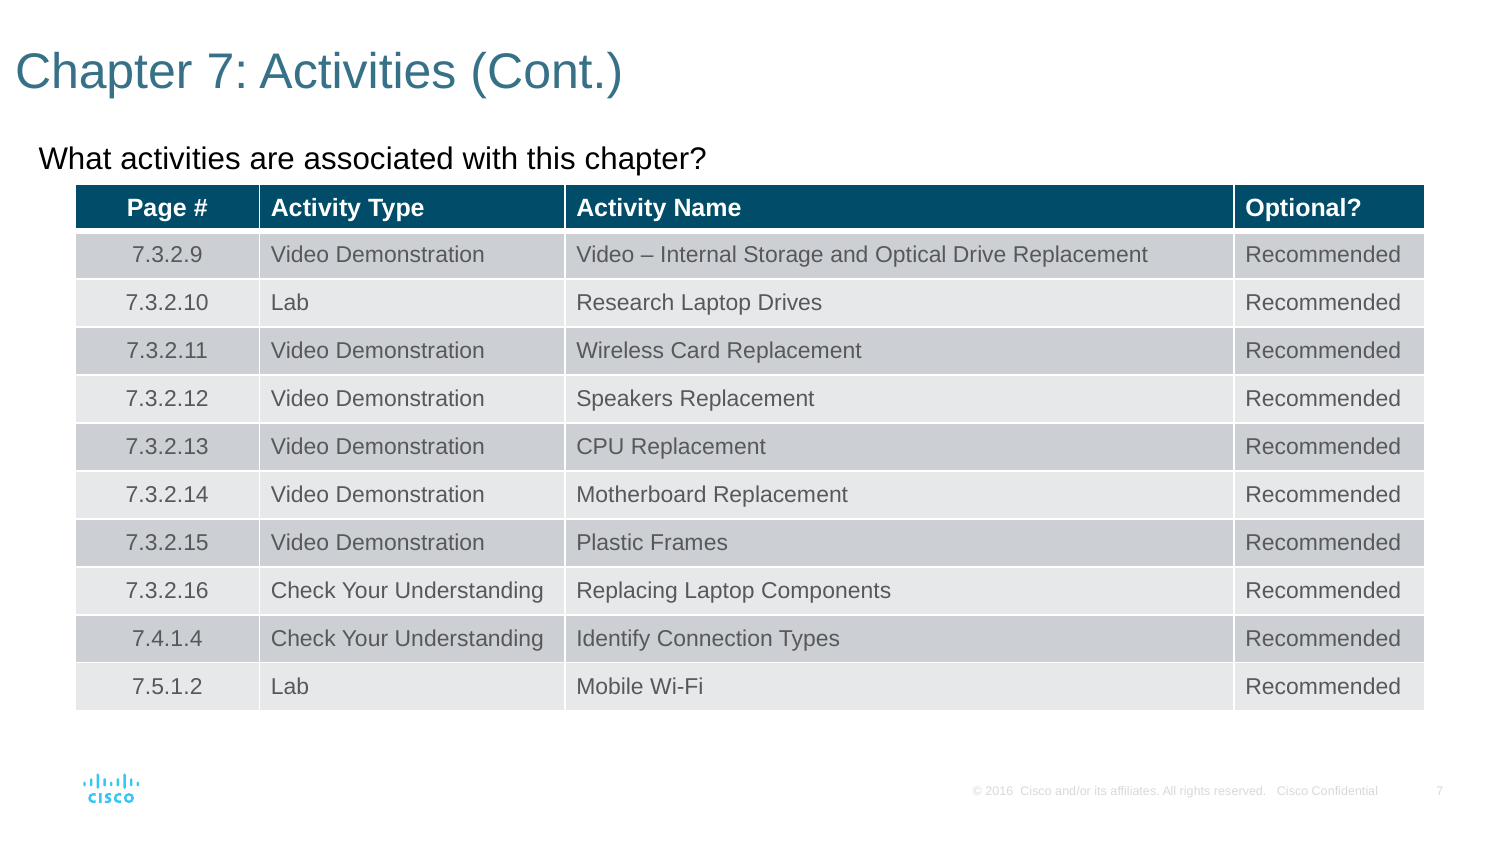

# Chapter 7: Activities (Cont.)
What activities are associated with this chapter?

| Page # | Activity Type | Activity Name | Optional? |
| --- | --- | --- | --- |
| 7.3.2.9 | Video Demonstration | Video – Internal Storage and Optical Drive Replacement | Recommended |
| 7.3.2.10 | Lab | Research Laptop Drives | Recommended |
| 7.3.2.11 | Video Demonstration | Wireless Card Replacement | Recommended |
| 7.3.2.12 | Video Demonstration | Speakers Replacement | Recommended |
| 7.3.2.13 | Video Demonstration | CPU Replacement | Recommended |
| 7.3.2.14 | Video Demonstration | Motherboard Replacement | Recommended |
| 7.3.2.15 | Video Demonstration | Plastic Frames | Recommended |
| 7.3.2.16 | Check Your Understanding | Replacing Laptop Components | Recommended |
| 7.4.1.4 | Check Your Understanding | Identify Connection Types | Recommended |
| 7.5.1.2 | Lab | Mobile Wi-Fi | Recommended |